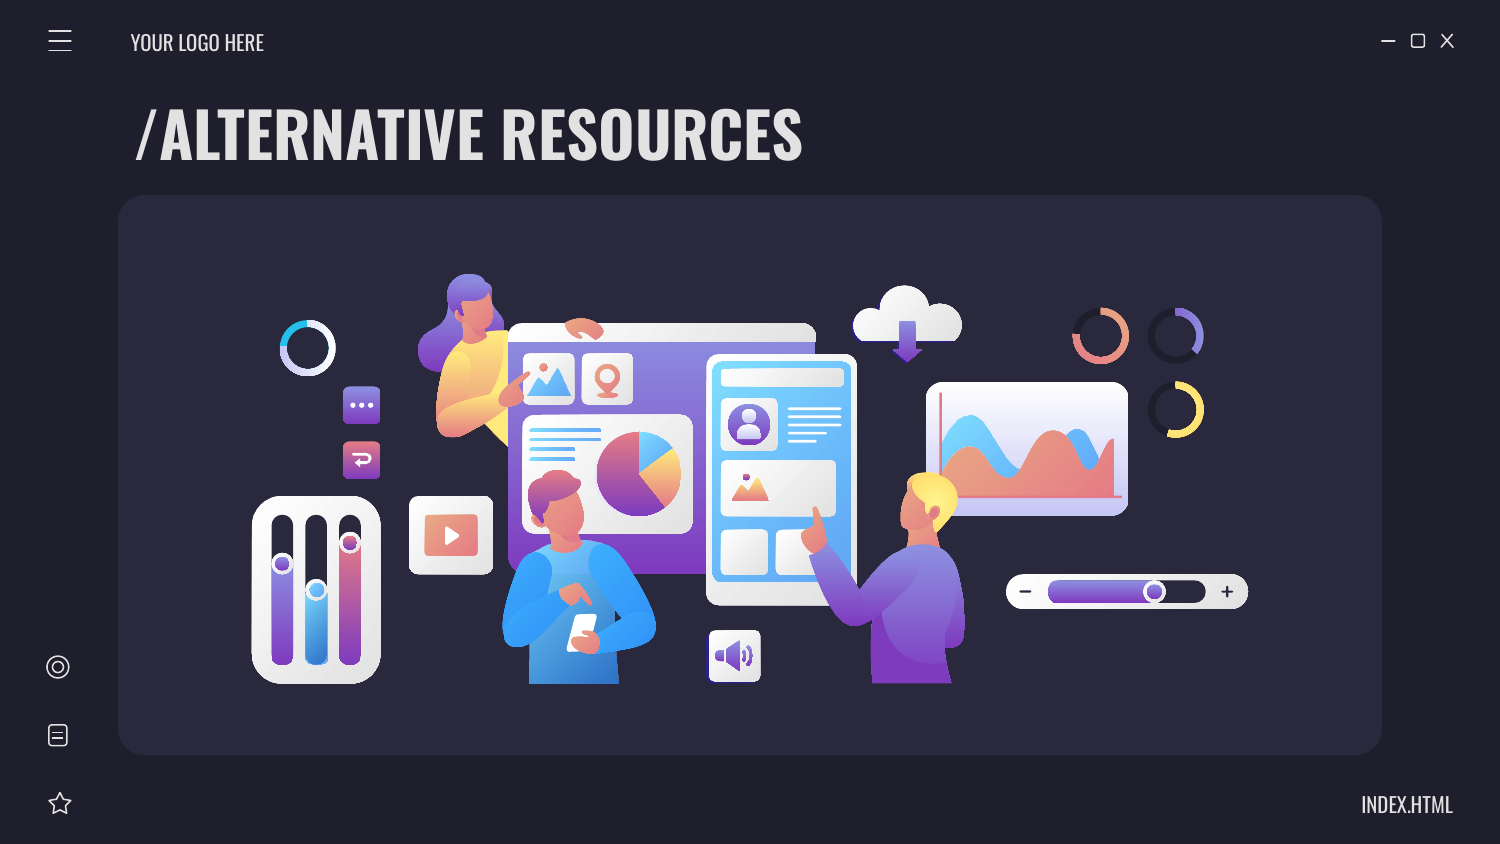

YOUR LOGO HERE

# /ALTERNATIVE RESOURCES

INDEX.HTML